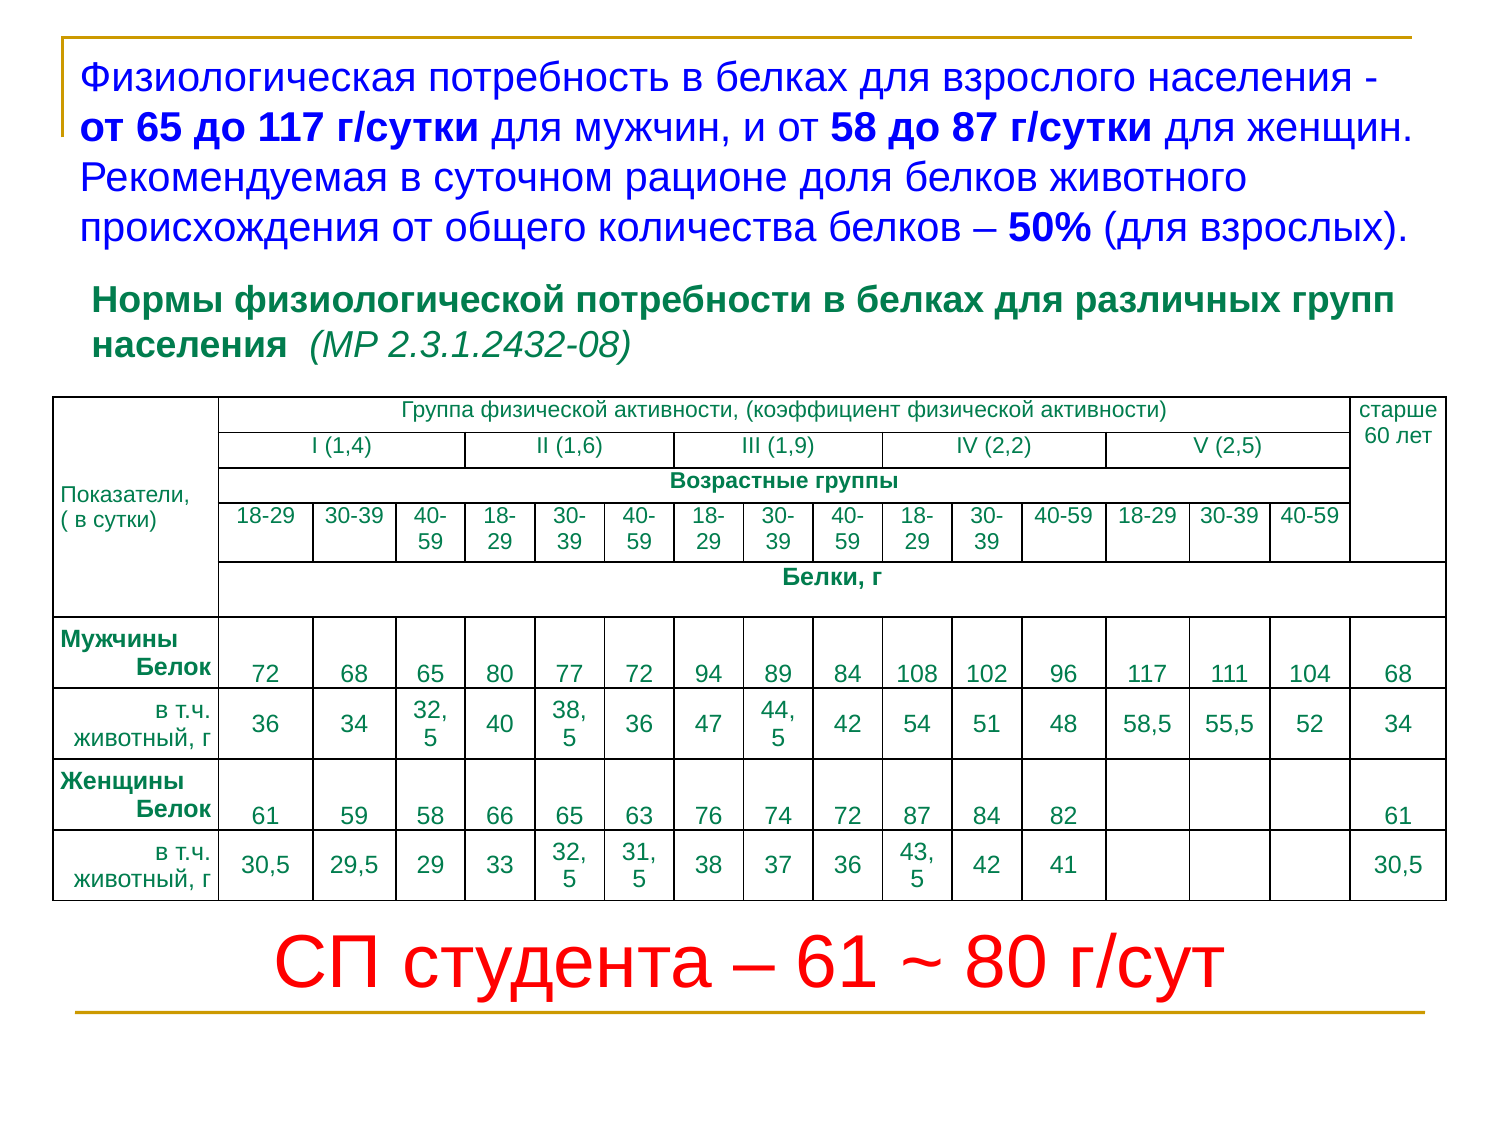

Физиологическая потребность в белках для взрослого населения - от 65 до 117 г/сутки для мужчин, и от 58 до 87 г/сутки для женщин.
Рекомендуемая в суточном рационе доля белков животного происхождения от общего количества белков – 50% (для взрослых).
Нормы физиологической потребности в белках для различных групп населения  (МР 2.3.1.2432-08)
| Показатели, ( в сутки) | Группа физической активности, (коэффициент физической активности) |  |  |  |  |  |  |  |  |  |  |  |  |  |  | старше 60 лет |
| --- | --- | --- | --- | --- | --- | --- | --- | --- | --- | --- | --- | --- | --- | --- | --- | --- |
|  | I (1,4) |  |  | II (1,6) |  |  | III (1,9) |  |  | IV (2,2) |  |  | V (2,5) |  |  |  |
|  | Возрастные группы |  |  |  |  |  |  |  |  |  |  |  |  |  |  |  |
|  | 18-29 | 30-39 | 40-59 | 18-29 | 30-39 | 40-59 | 18-29 | 30-39 | 40-59 | 18-29 | 30-39 | 40-59 | 18-29 | 30-39 | 40-59 |  |
|  | Белки, г |  |  |  |  |  |  |  |  |  |  |  |  |  |  |  |
| Мужчины Белок | 72 | 68 | 65 | 80 | 77 | 72 | 94 | 89 | 84 | 108 | 102 | 96 | 117 | 111 | 104 | 68 |
| в т.ч. животный, г | 36 | 34 | 32,5 | 40 | 38,5 | 36 | 47 | 44,5 | 42 | 54 | 51 | 48 | 58,5 | 55,5 | 52 | 34 |
| Женщины Белок | 61 | 59 | 58 | 66 | 65 | 63 | 76 | 74 | 72 | 87 | 84 | 82 |  |  |  | 61 |
| в т.ч. животный, г | 30,5 | 29,5 | 29 | 33 | 32,5 | 31,5 | 38 | 37 | 36 | 43,5 | 42 | 41 |  |  |  | 30,5 |
СП студента – 61 ~ 80 г/сут